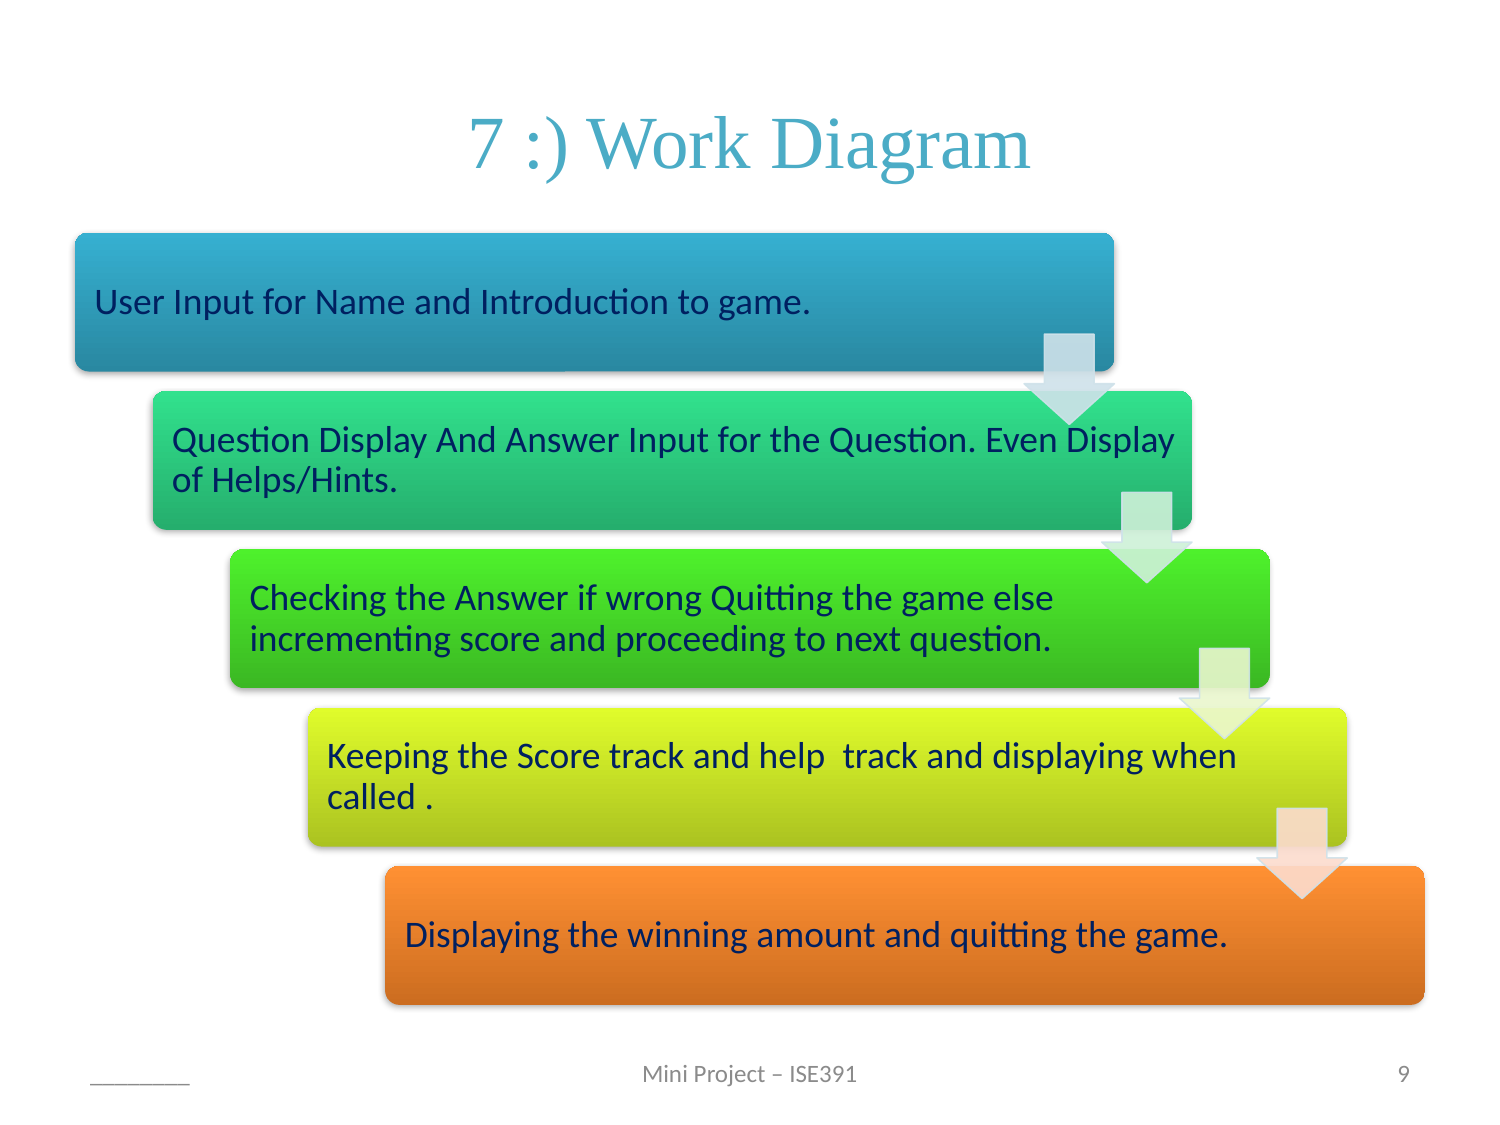

# 7 :) Work Diagram
User Input for Name and Introduction to game.
Question Display And Answer Input for the Question. Even Display of Helps/Hints.
Checking the Answer if wrong Quitting the game else incrementing score and proceeding to next question.
Keeping the Score track and help  track and displaying when called .
Displaying the winning amount and quitting the game.

________
Mini Project – ISE391
9